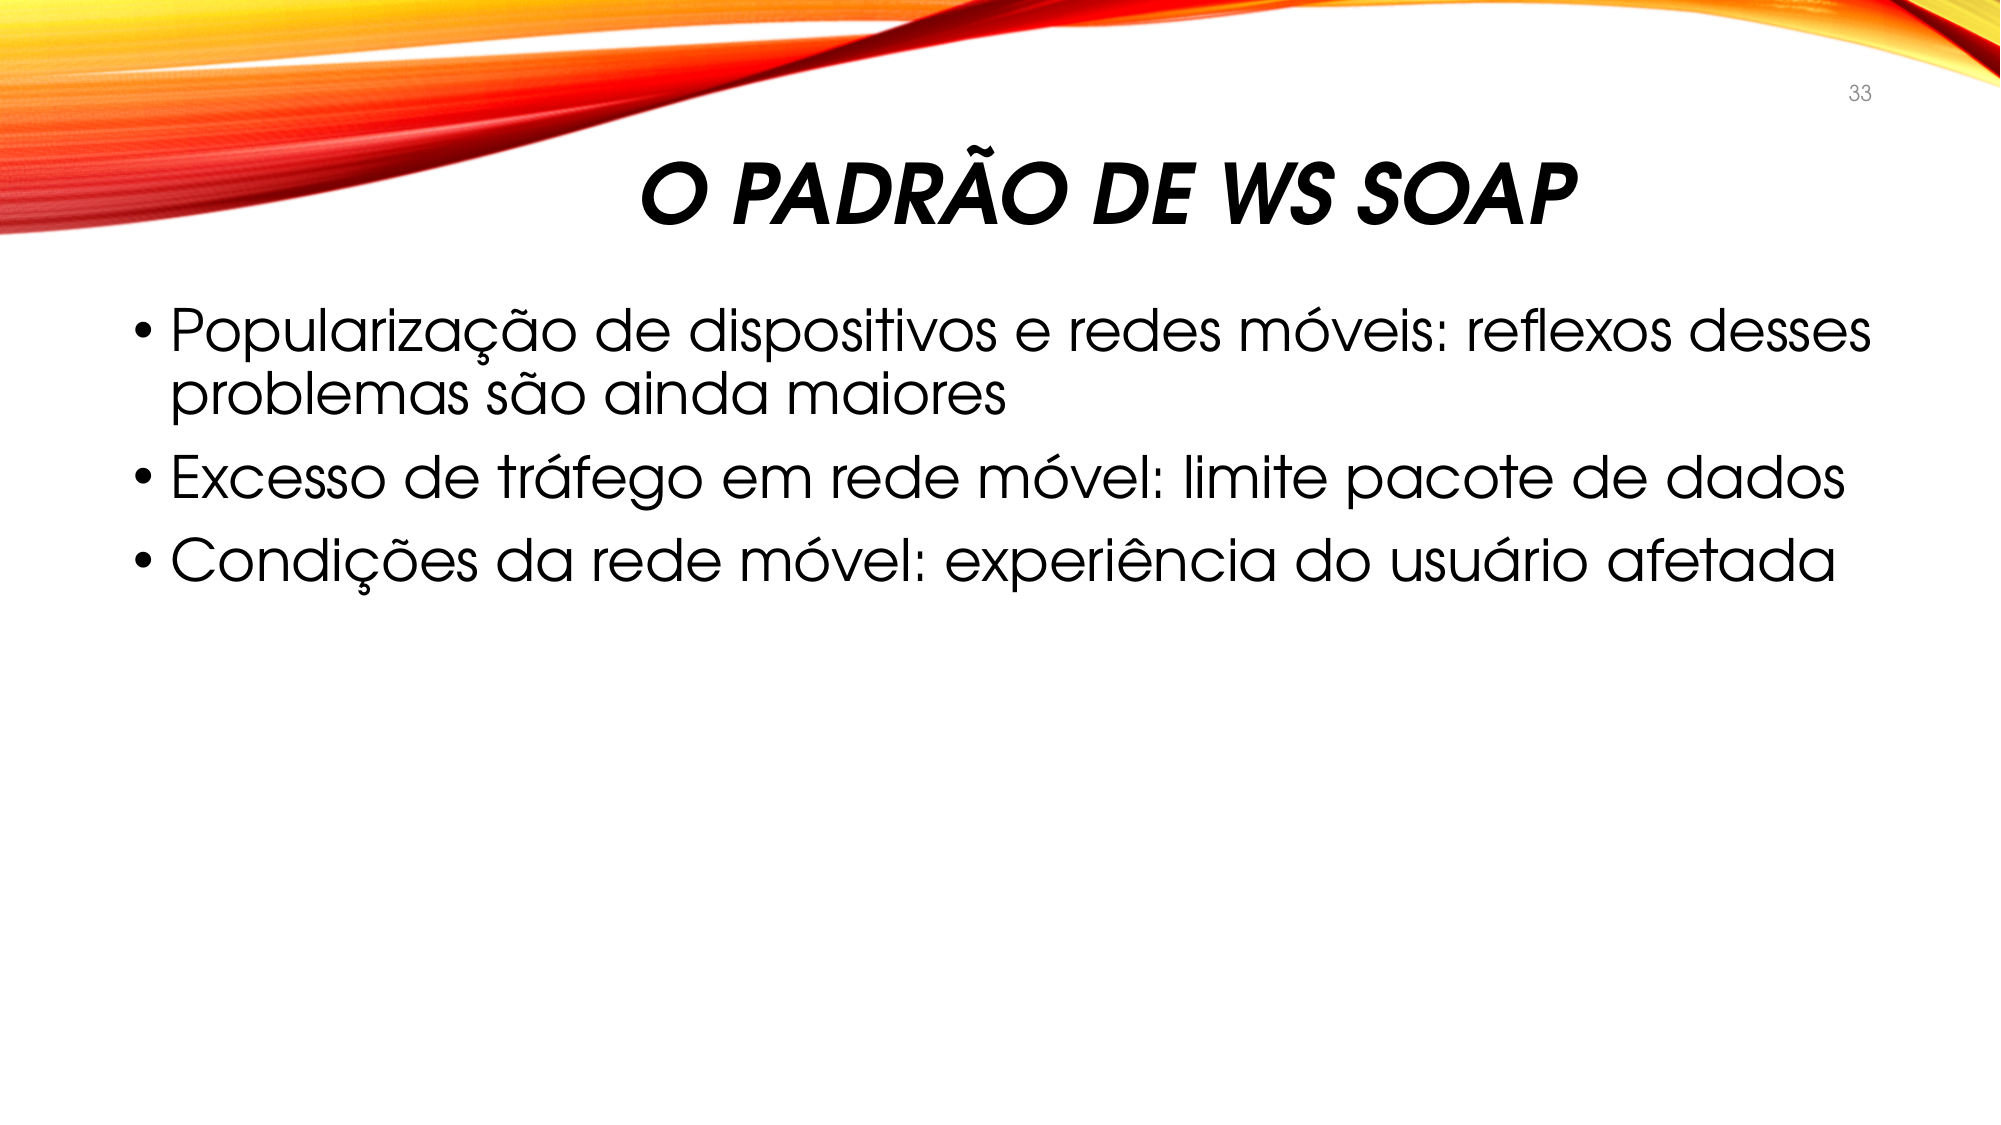

33
# O padrão de ws soap
Popularização de dispositivos e redes móveis: reflexos desses problemas são ainda maiores
Excesso de tráfego em rede móvel: limite pacote de dados
Condições da rede móvel: experiência do usuário afetada